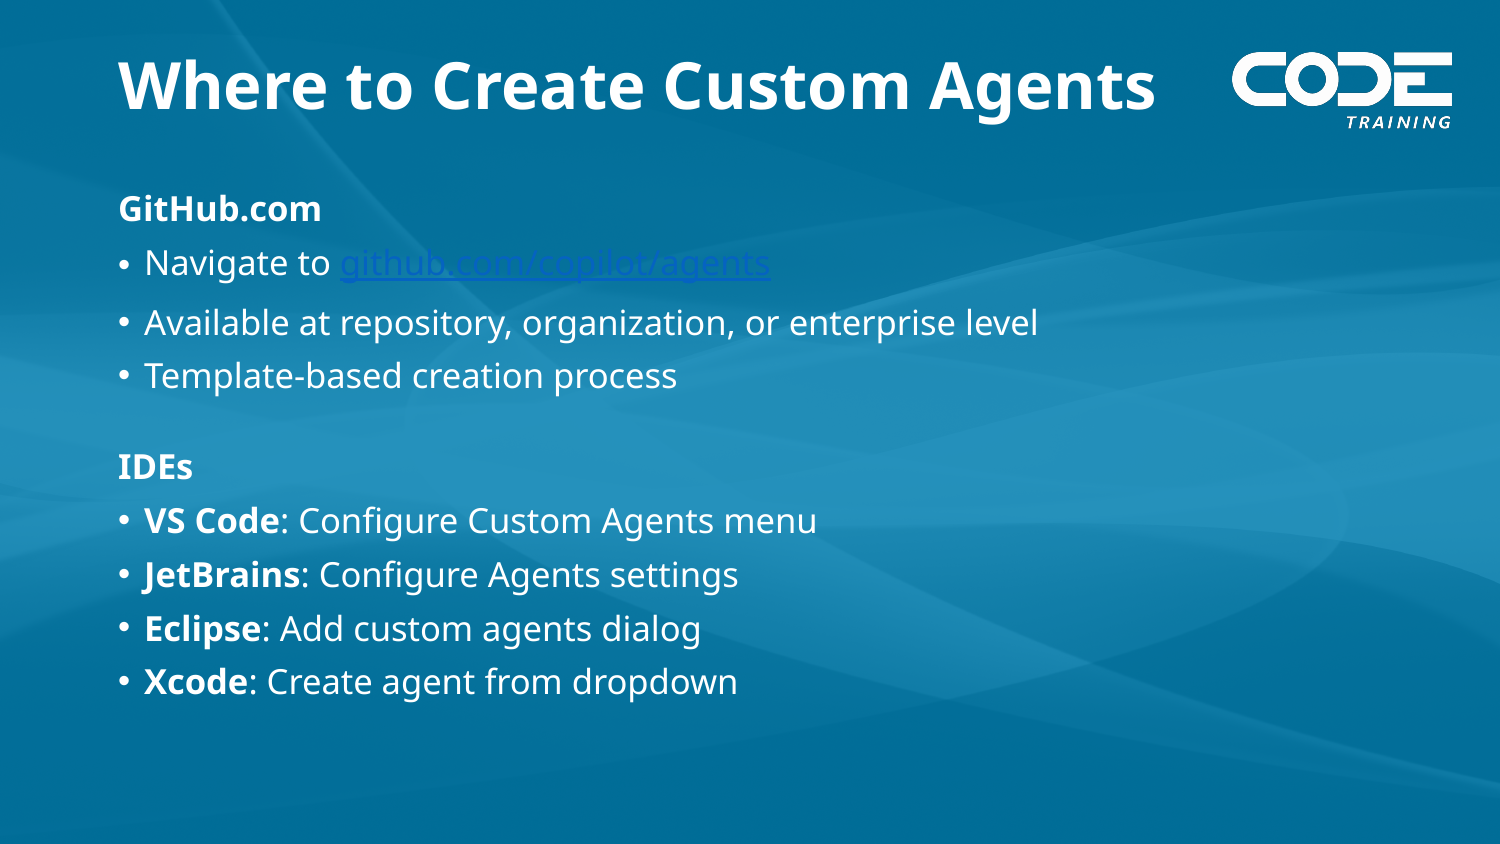

# Where to Create Custom Agents
GitHub.com
Navigate to github.com/copilot/agents
Available at repository, organization, or enterprise level
Template-based creation process
IDEs
VS Code: Configure Custom Agents menu
JetBrains: Configure Agents settings
Eclipse: Add custom agents dialog
Xcode: Create agent from dropdown